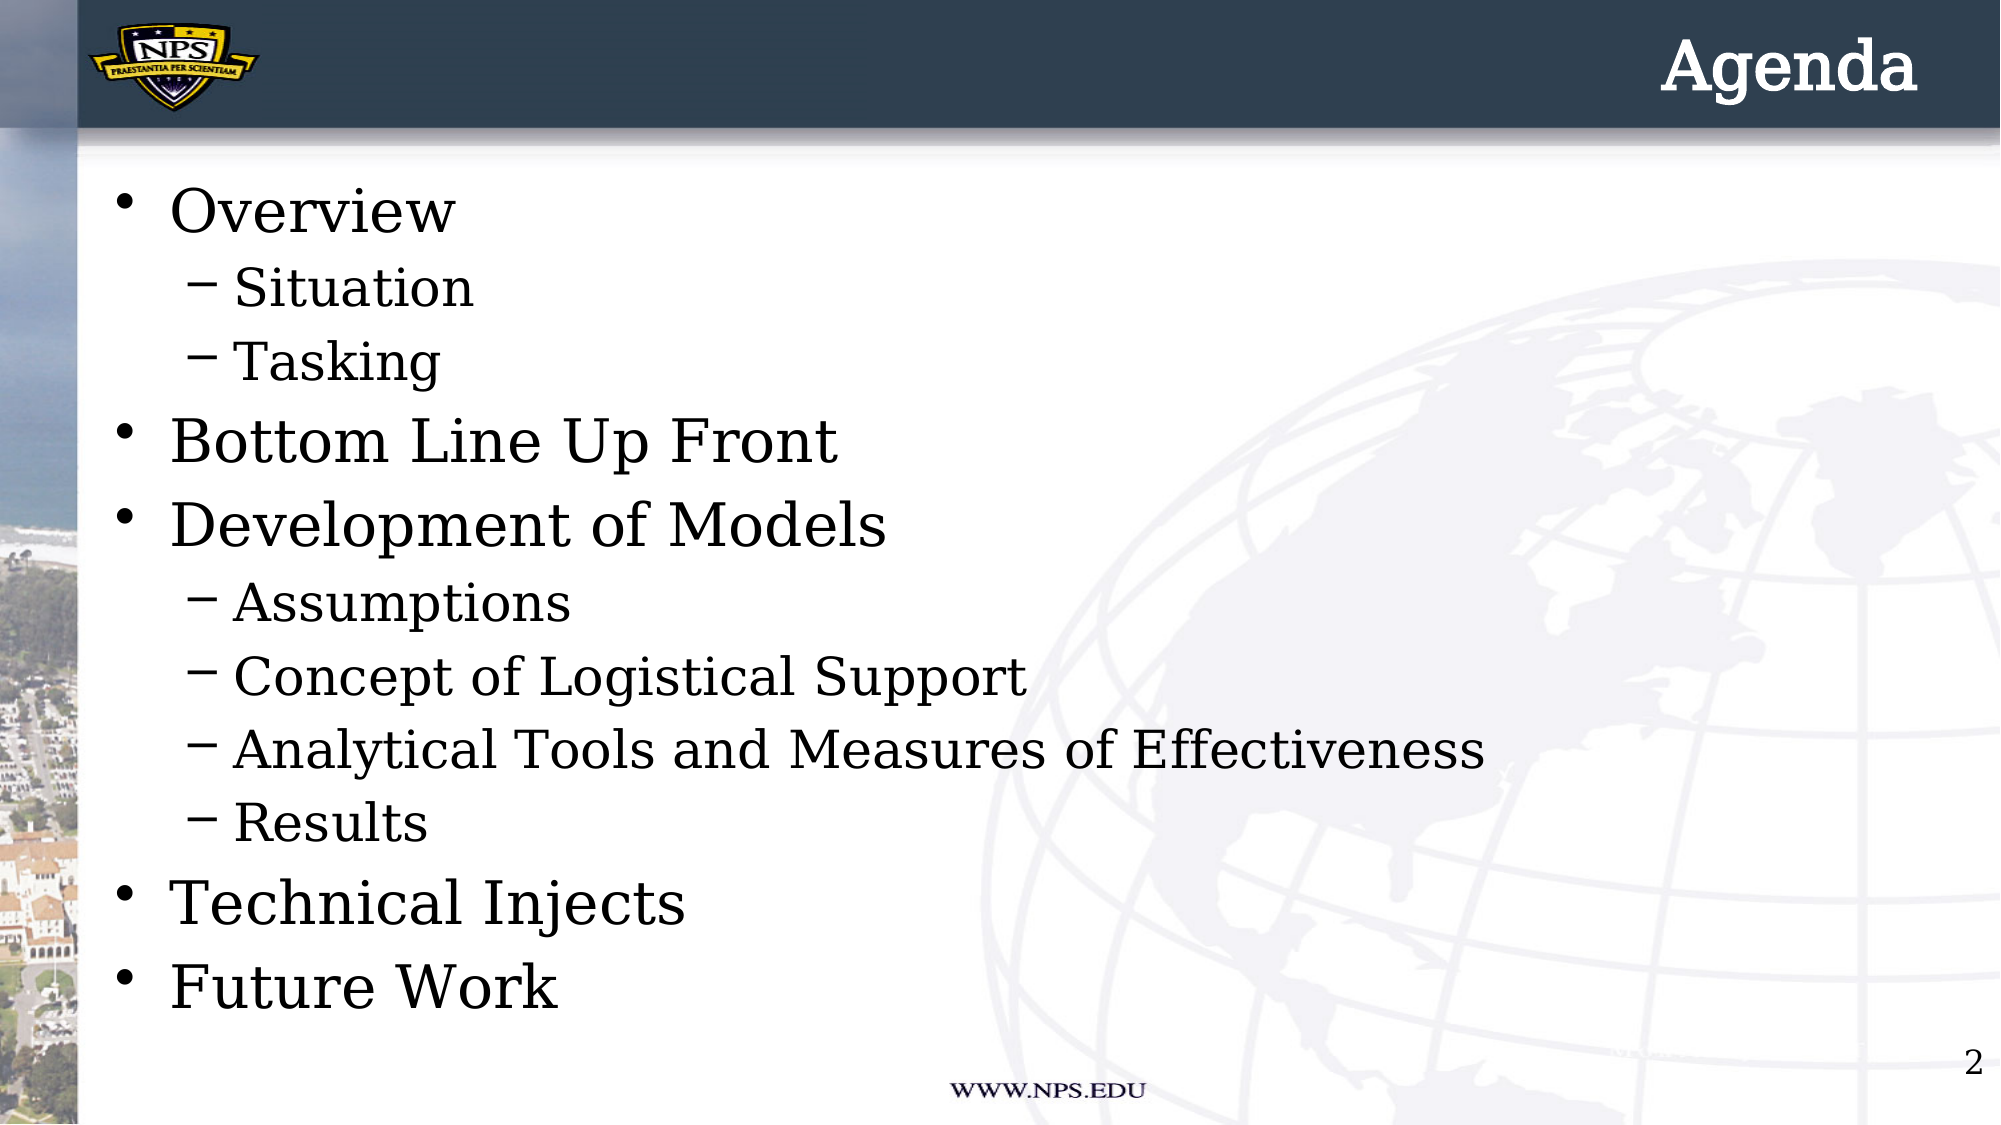

# Agenda
Overview
Situation
Tasking
Bottom Line Up Front
Development of Models
Assumptions
Concept of Logistical Support
Analytical Tools and Measures of Effectiveness
Results
Technical Injects
Future Work

2